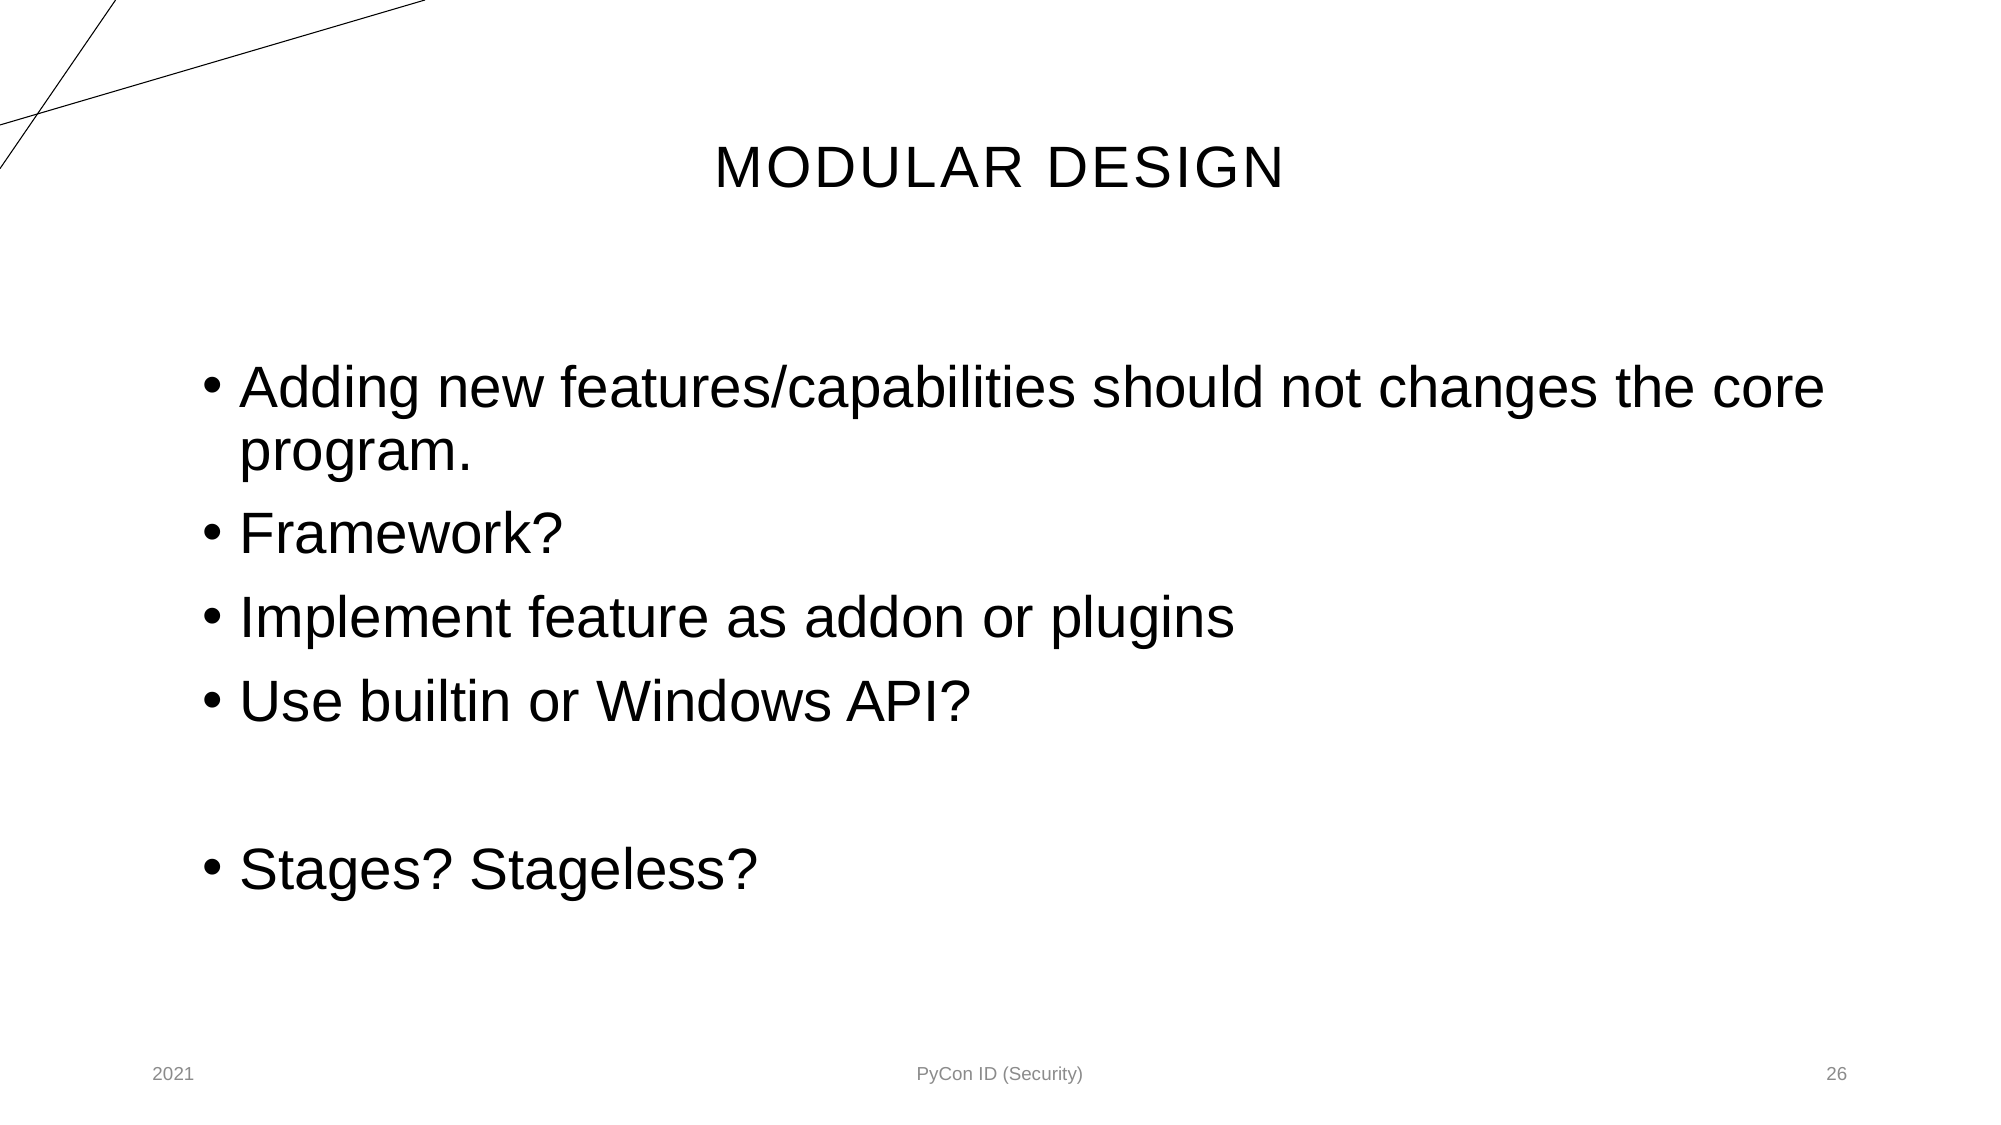

# Modular Design

Adding new features/capabilities should not changes the core program.
Framework?
Implement feature as addon or plugins
Use builtin or Windows API?

Stages? Stageless?

2021
PyCon ID (Security)
26